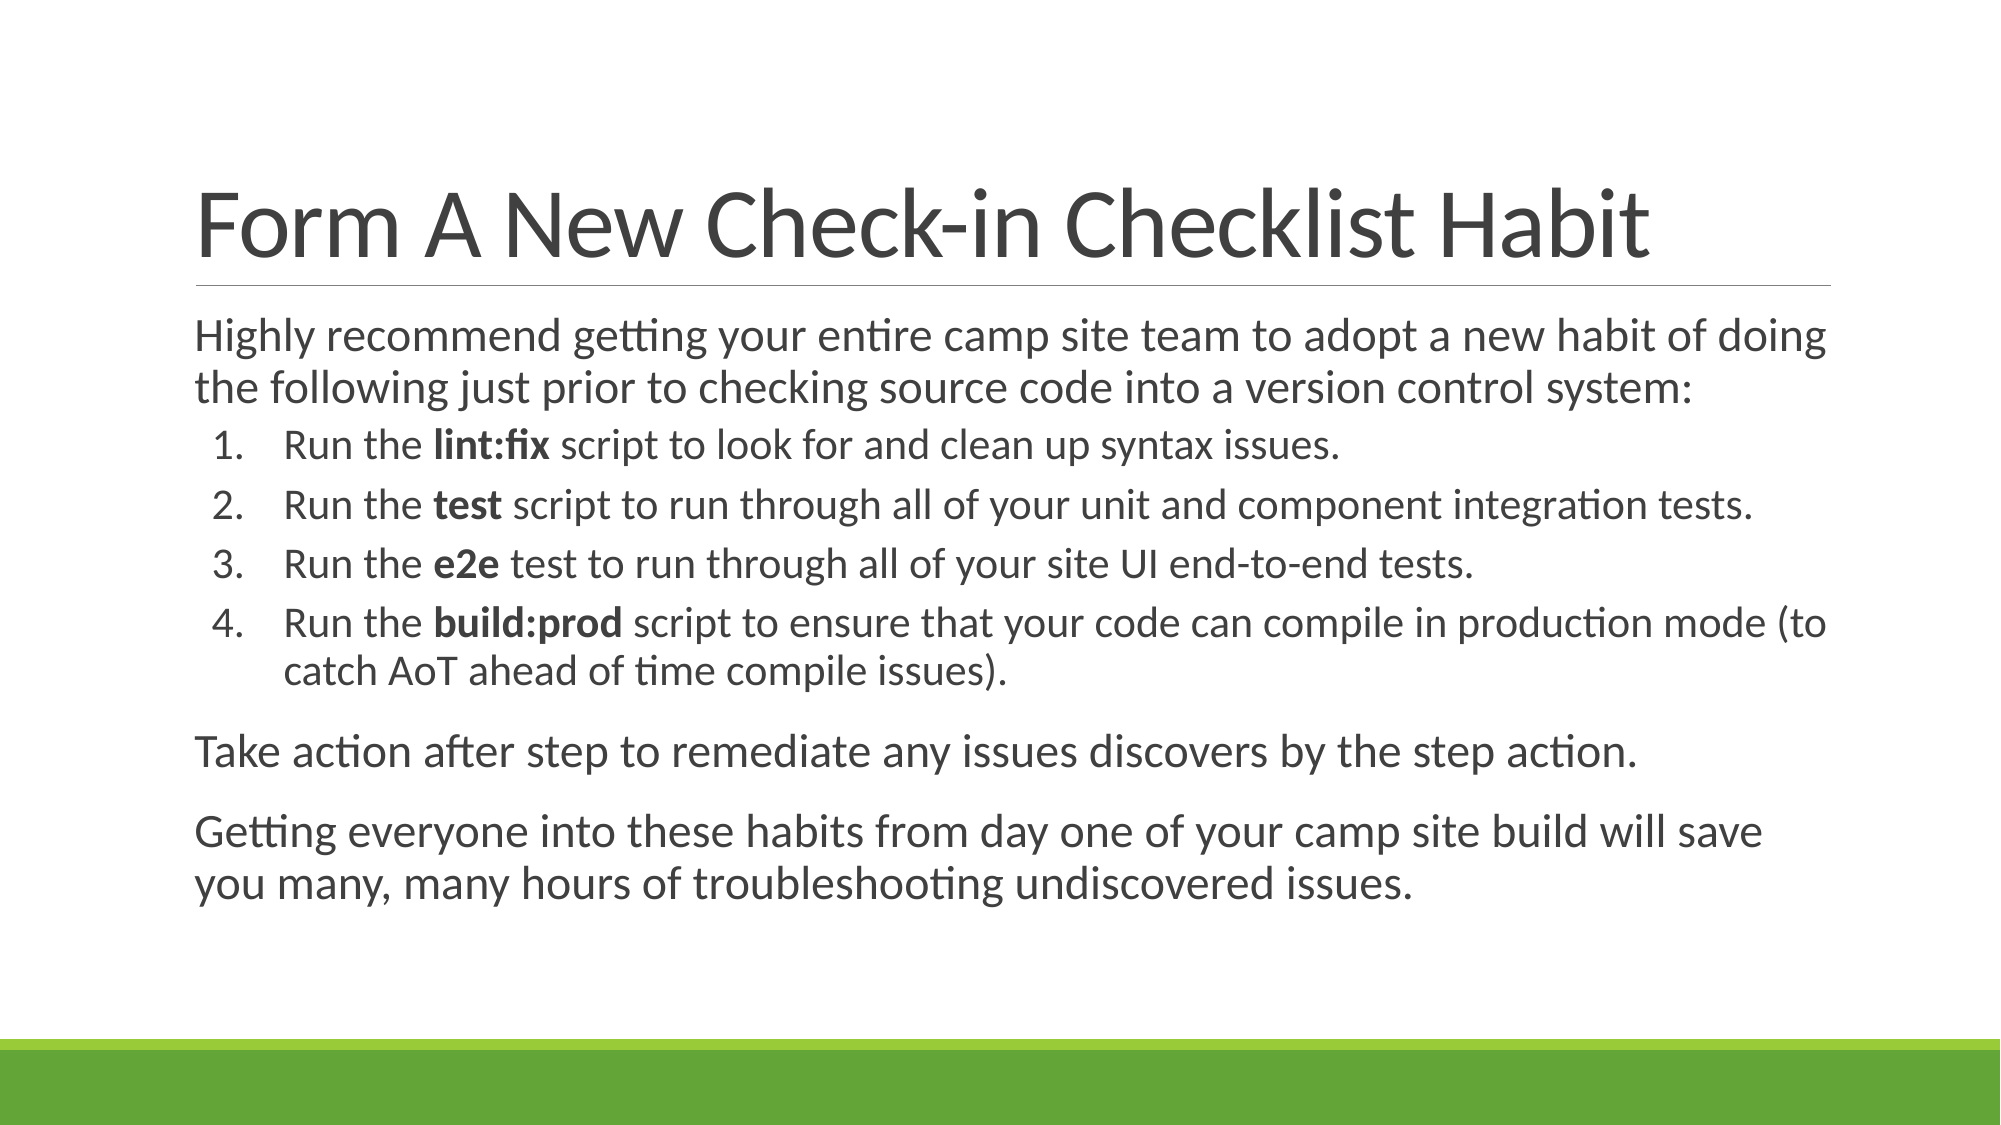

# Form A New Check-in Checklist Habit
Highly recommend getting your entire camp site team to adopt a new habit of doing the following just prior to checking source code into a version control system:
Run the lint:fix script to look for and clean up syntax issues.
Run the test script to run through all of your unit and component integration tests.
Run the e2e test to run through all of your site UI end-to-end tests.
Run the build:prod script to ensure that your code can compile in production mode (to catch AoT ahead of time compile issues).
Take action after step to remediate any issues discovers by the step action.
Getting everyone into these habits from day one of your camp site build will save you many, many hours of troubleshooting undiscovered issues.